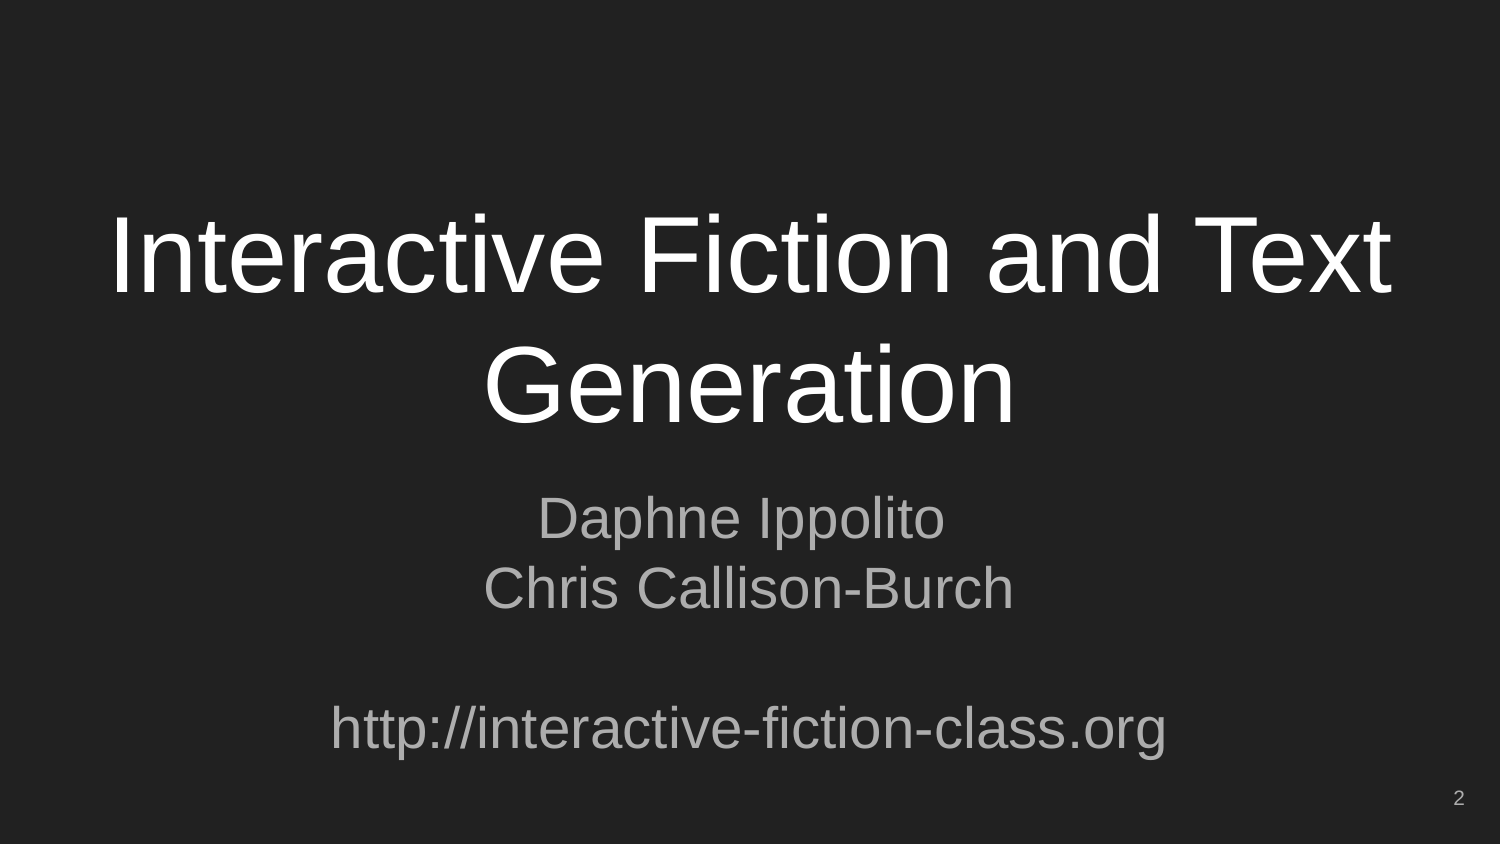

# Interactive Fiction and Text Generation
Daphne Ippolito
Chris Callison-Burch

http://interactive-fiction-class.org

2